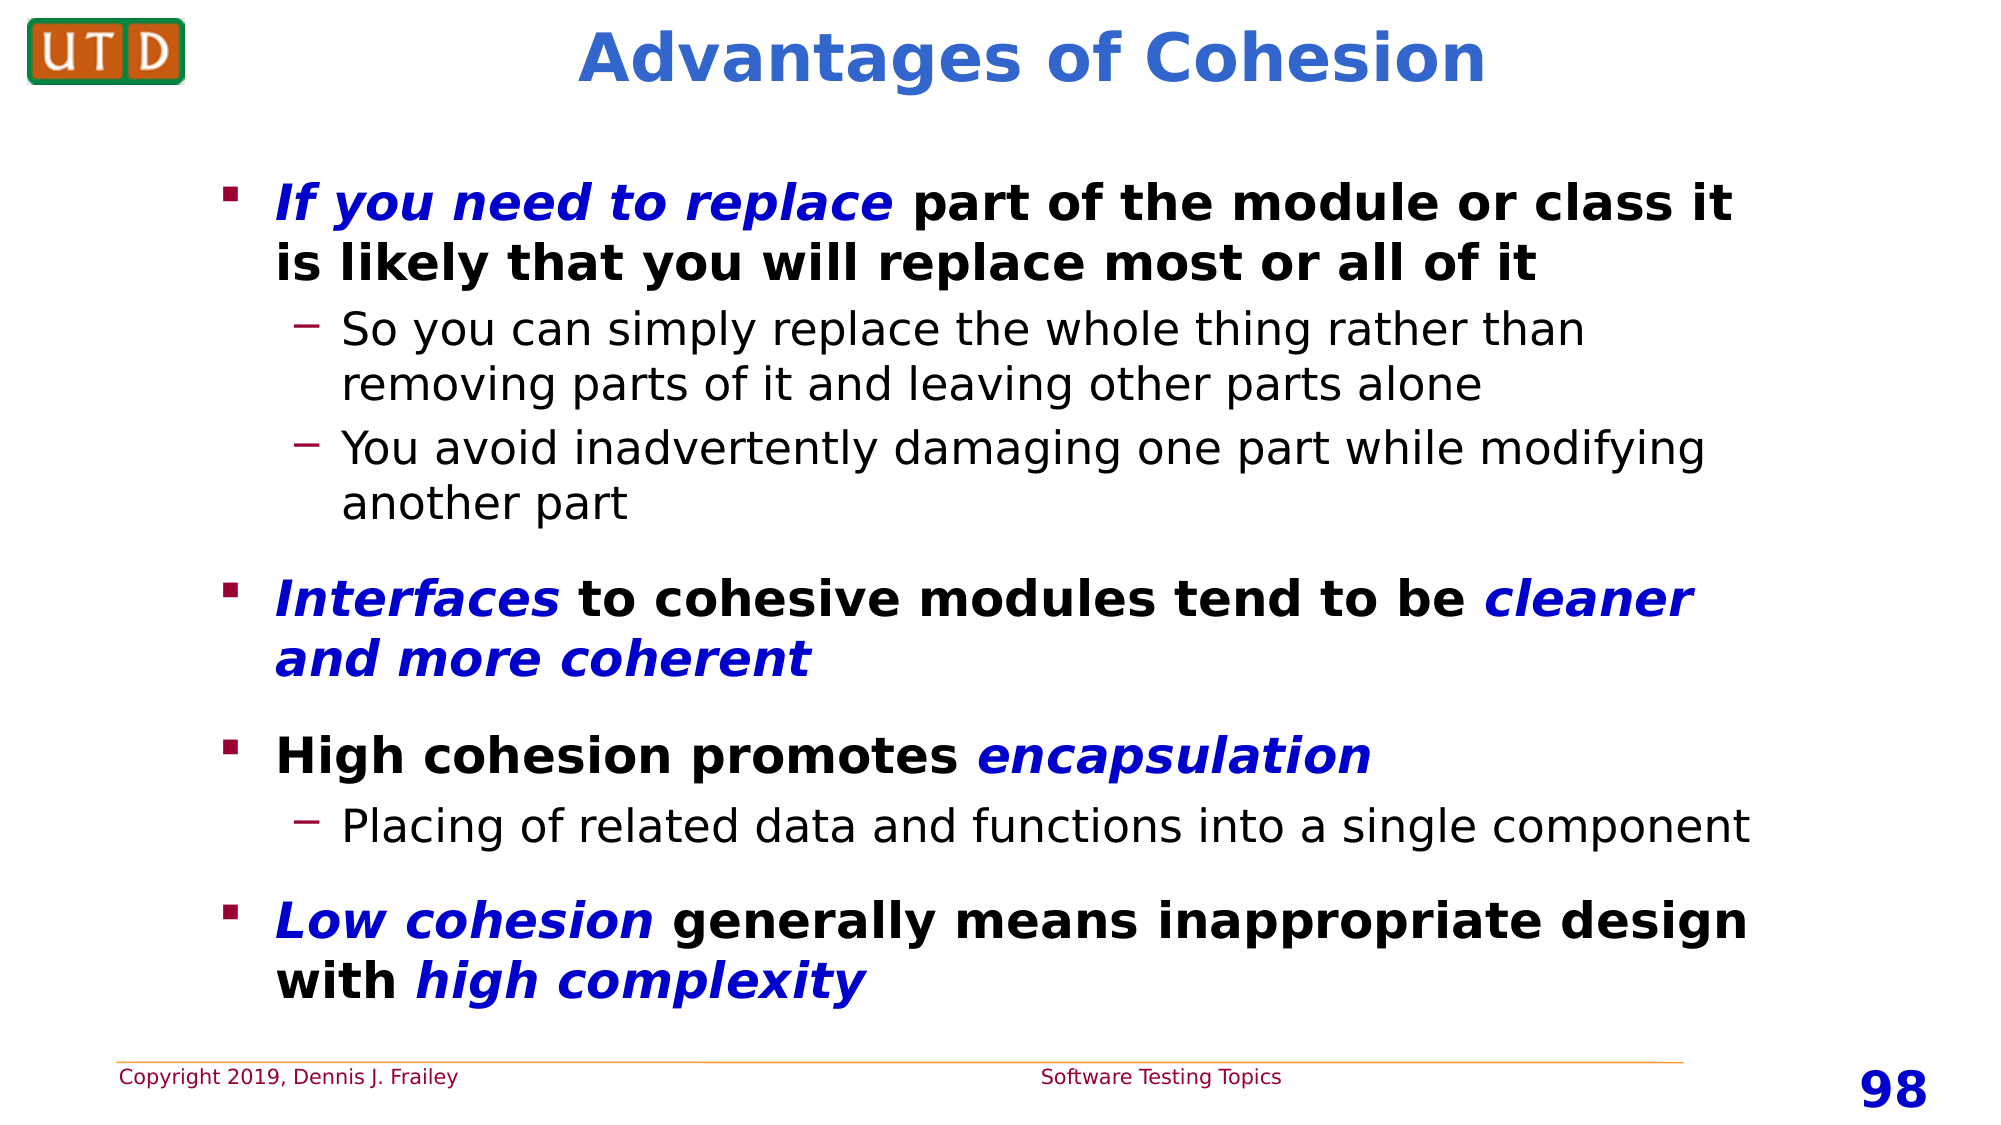

# Advantages of Cohesion
If you need to replace part of the module or class it is likely that you will replace most or all of it
So you can simply replace the whole thing rather than removing parts of it and leaving other parts alone
You avoid inadvertently damaging one part while modifying another part
Interfaces to cohesive modules tend to be cleaner and more coherent
High cohesion promotes encapsulation
Placing of related data and functions into a single component
Low cohesion generally means inappropriate design with high complexity